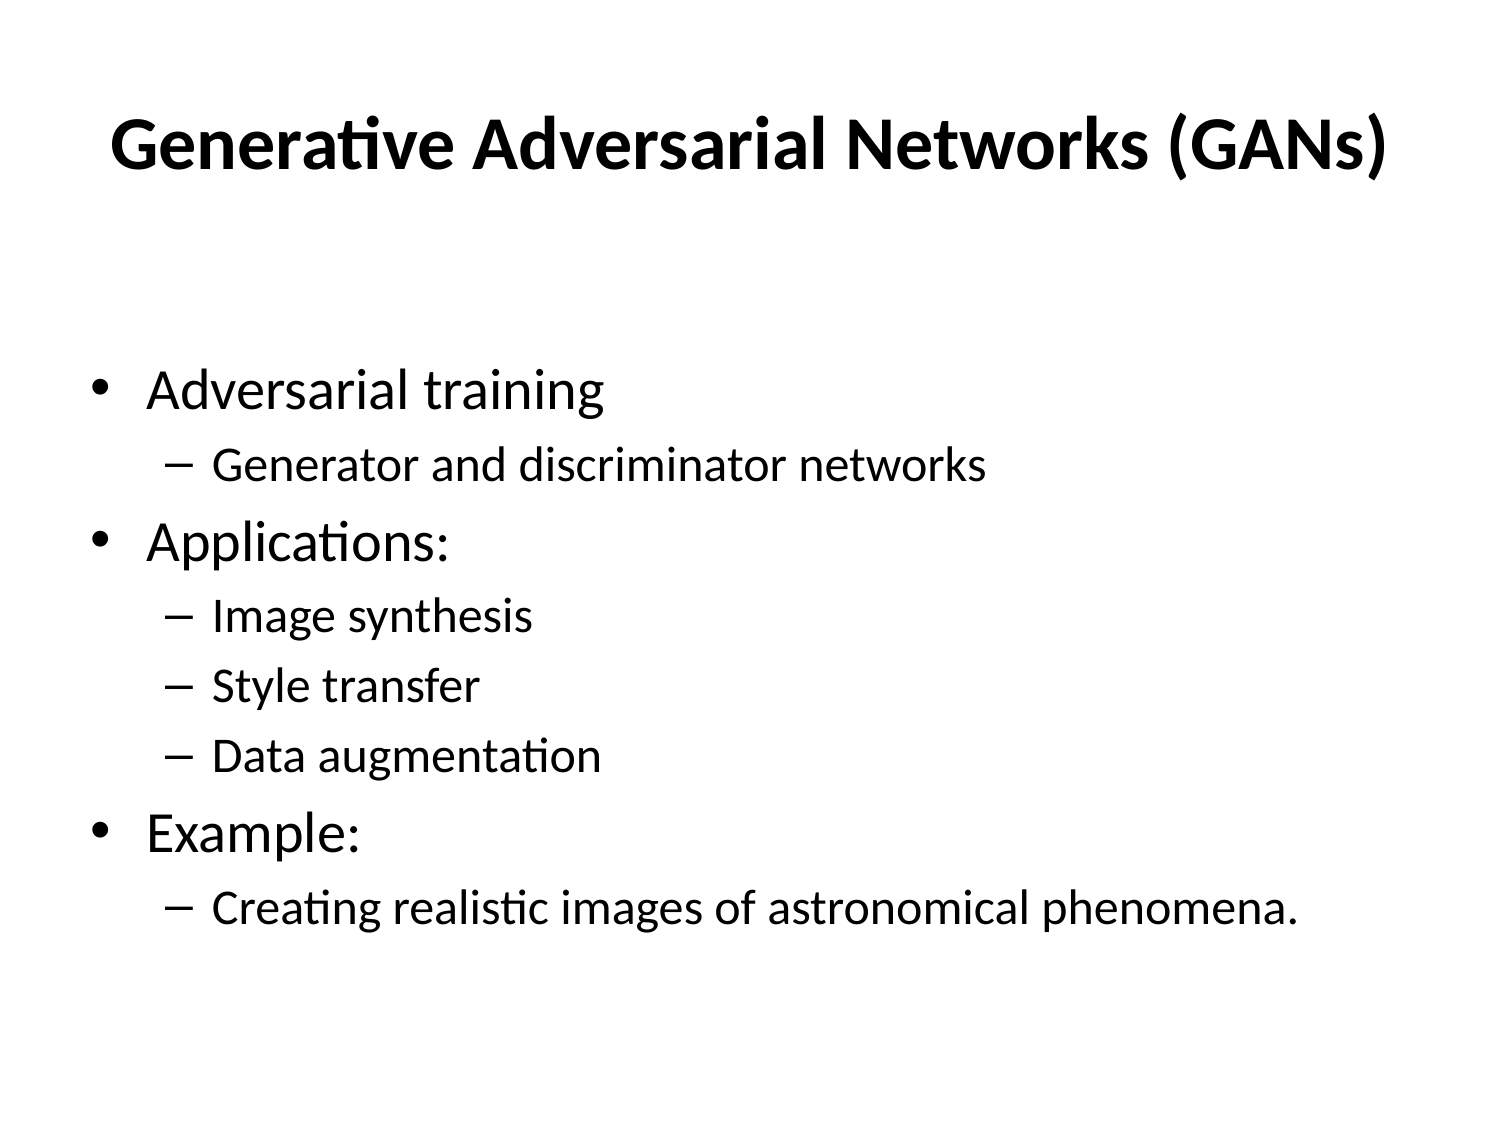

# Generative Adversarial Networks (GANs)

Adversarial training
Generator and discriminator networks
Applications:
Image synthesis
Style transfer
Data augmentation
Example:
Creating realistic images of astronomical phenomena.